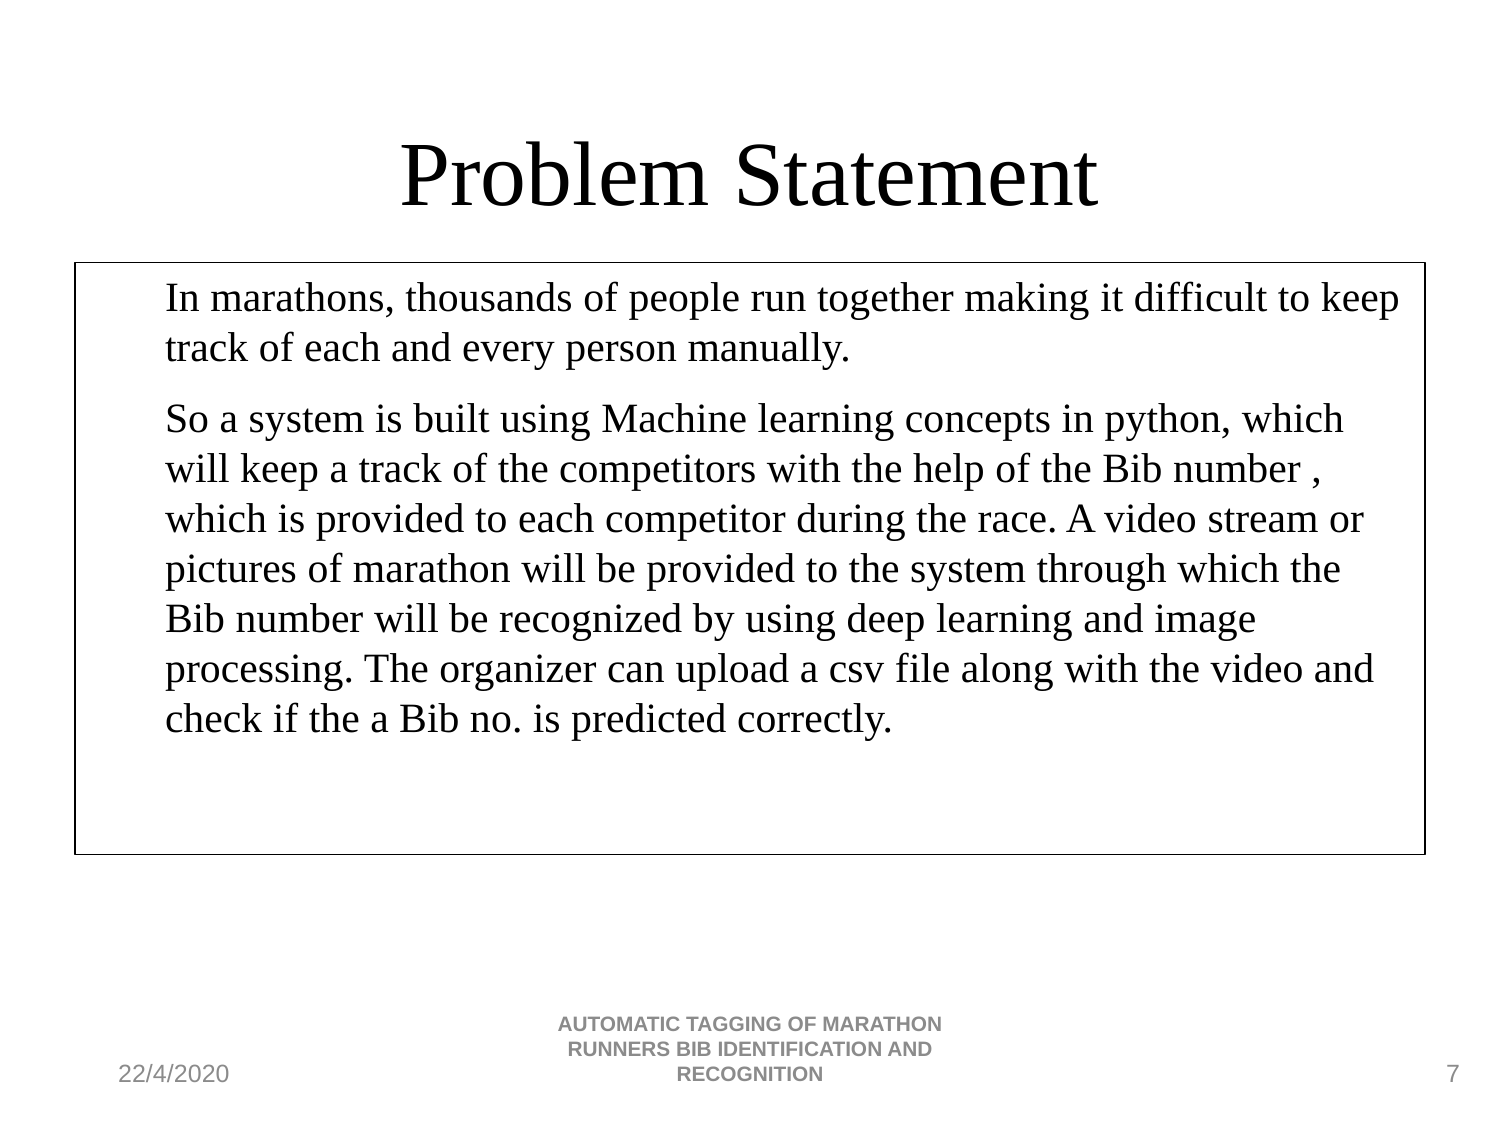

# Problem Statement
In marathons, thousands of people run together making it difficult to keep track of each and every person manually.
So a system is built using Machine learning concepts in python, which will keep a track of the competitors with the help of the Bib number , which is provided to each competitor during the race. A video stream or pictures of marathon will be provided to the system through which the Bib number will be recognized by using deep learning and image processing. The organizer can upload a csv file along with the video and check if the a Bib no. is predicted correctly.
7
22/4/2020
AUTOMATIC TAGGING OF MARATHON RUNNERS BIB IDENTIFICATION AND RECOGNITION